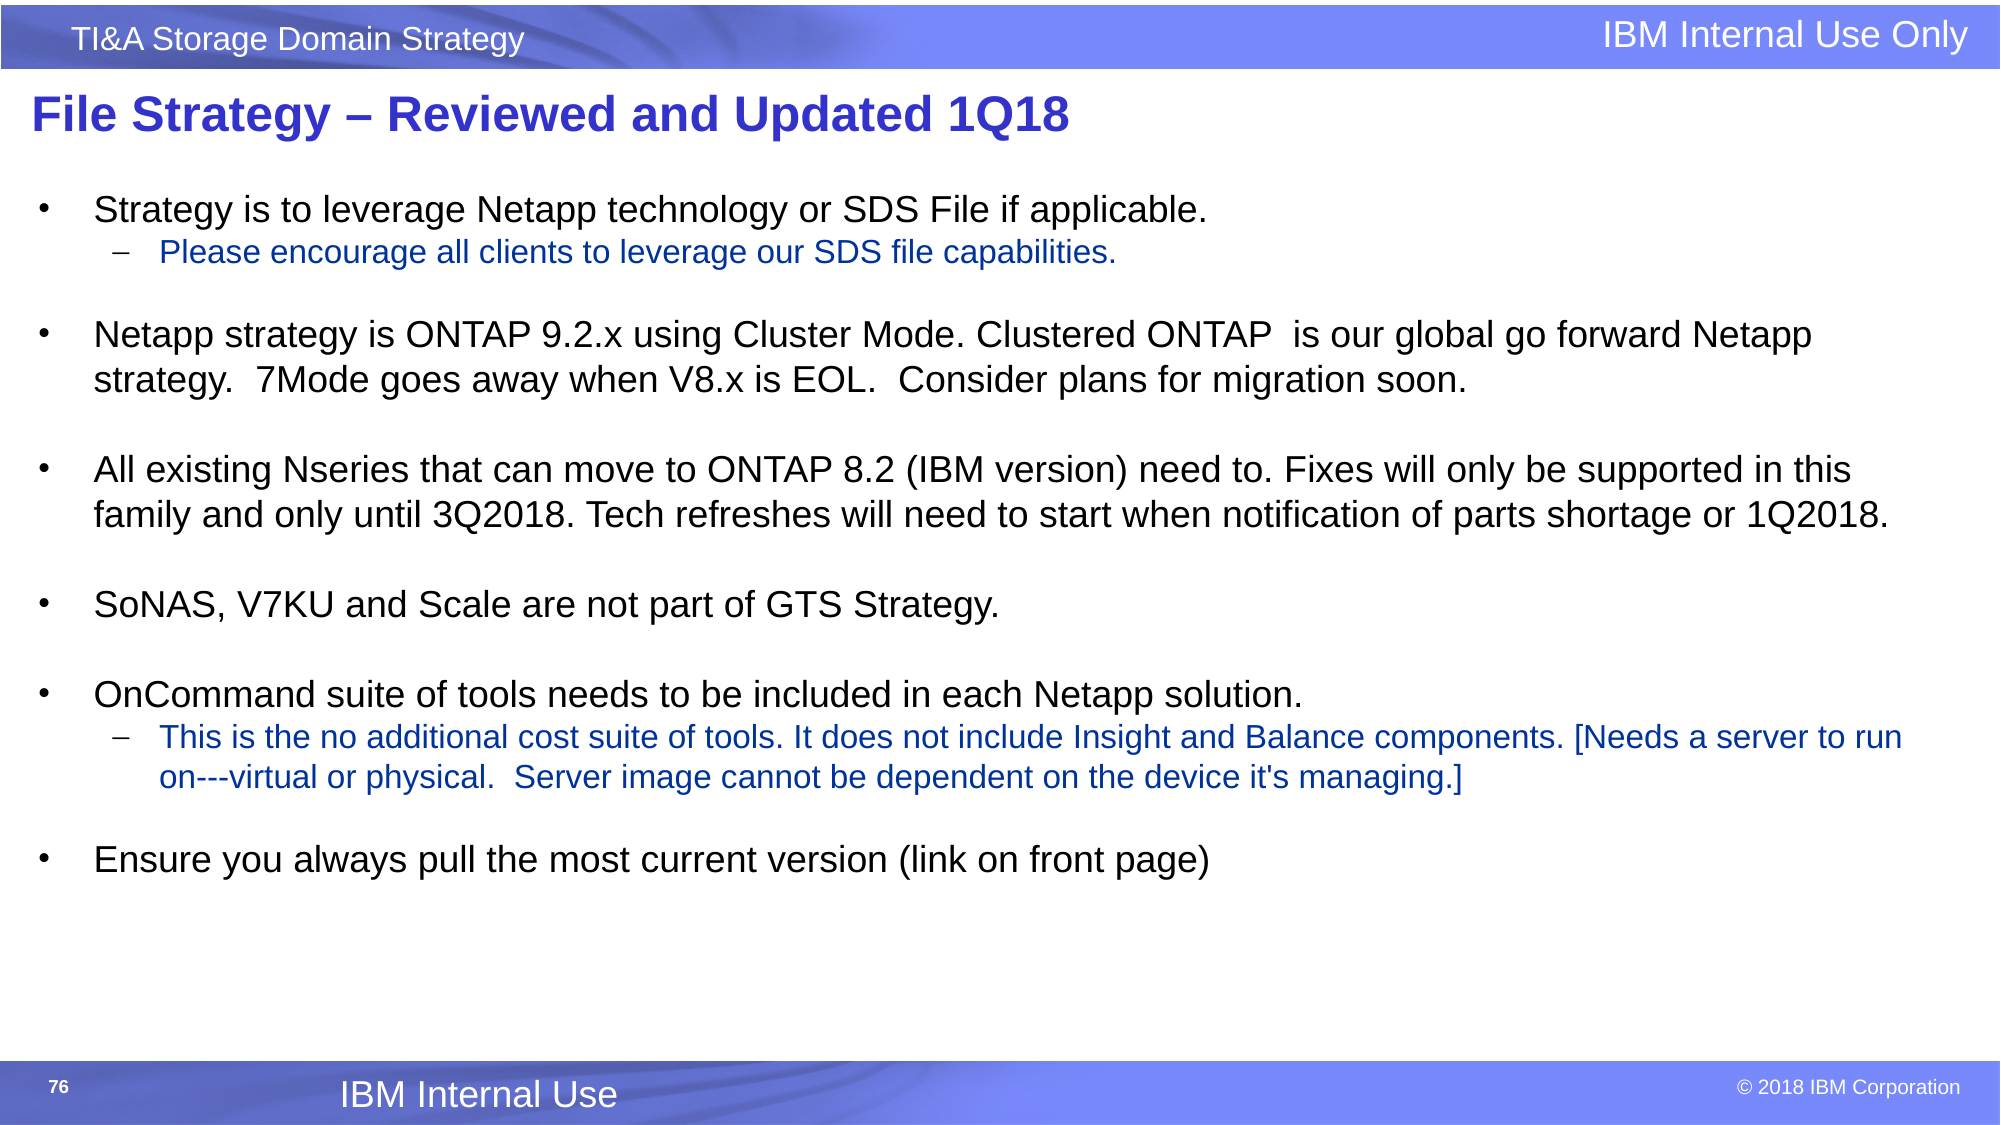

# File Strategy – Reviewed and Updated 1Q18
Strategy is to leverage Netapp technology or SDS File if applicable.
Please encourage all clients to leverage our SDS file capabilities.

Netapp strategy is ONTAP 9.2.x using Cluster Mode. Clustered ONTAP  is our global go forward Netapp strategy.  7Mode goes away when V8.x is EOL.  Consider plans for migration soon.

All existing Nseries that can move to ONTAP 8.2 (IBM version) need to. Fixes will only be supported in this family and only until 3Q2018. Tech refreshes will need to start when notification of parts shortage or 1Q2018.

SoNAS, V7KU and Scale are not part of GTS Strategy.

OnCommand suite of tools needs to be included in each Netapp solution.
This is the no additional cost suite of tools. It does not include Insight and Balance components. [Needs a server to run on---virtual or physical.  Server image cannot be dependent on the device it's managing.]

Ensure you always pull the most current version (link on front page)

IBM Internal Use